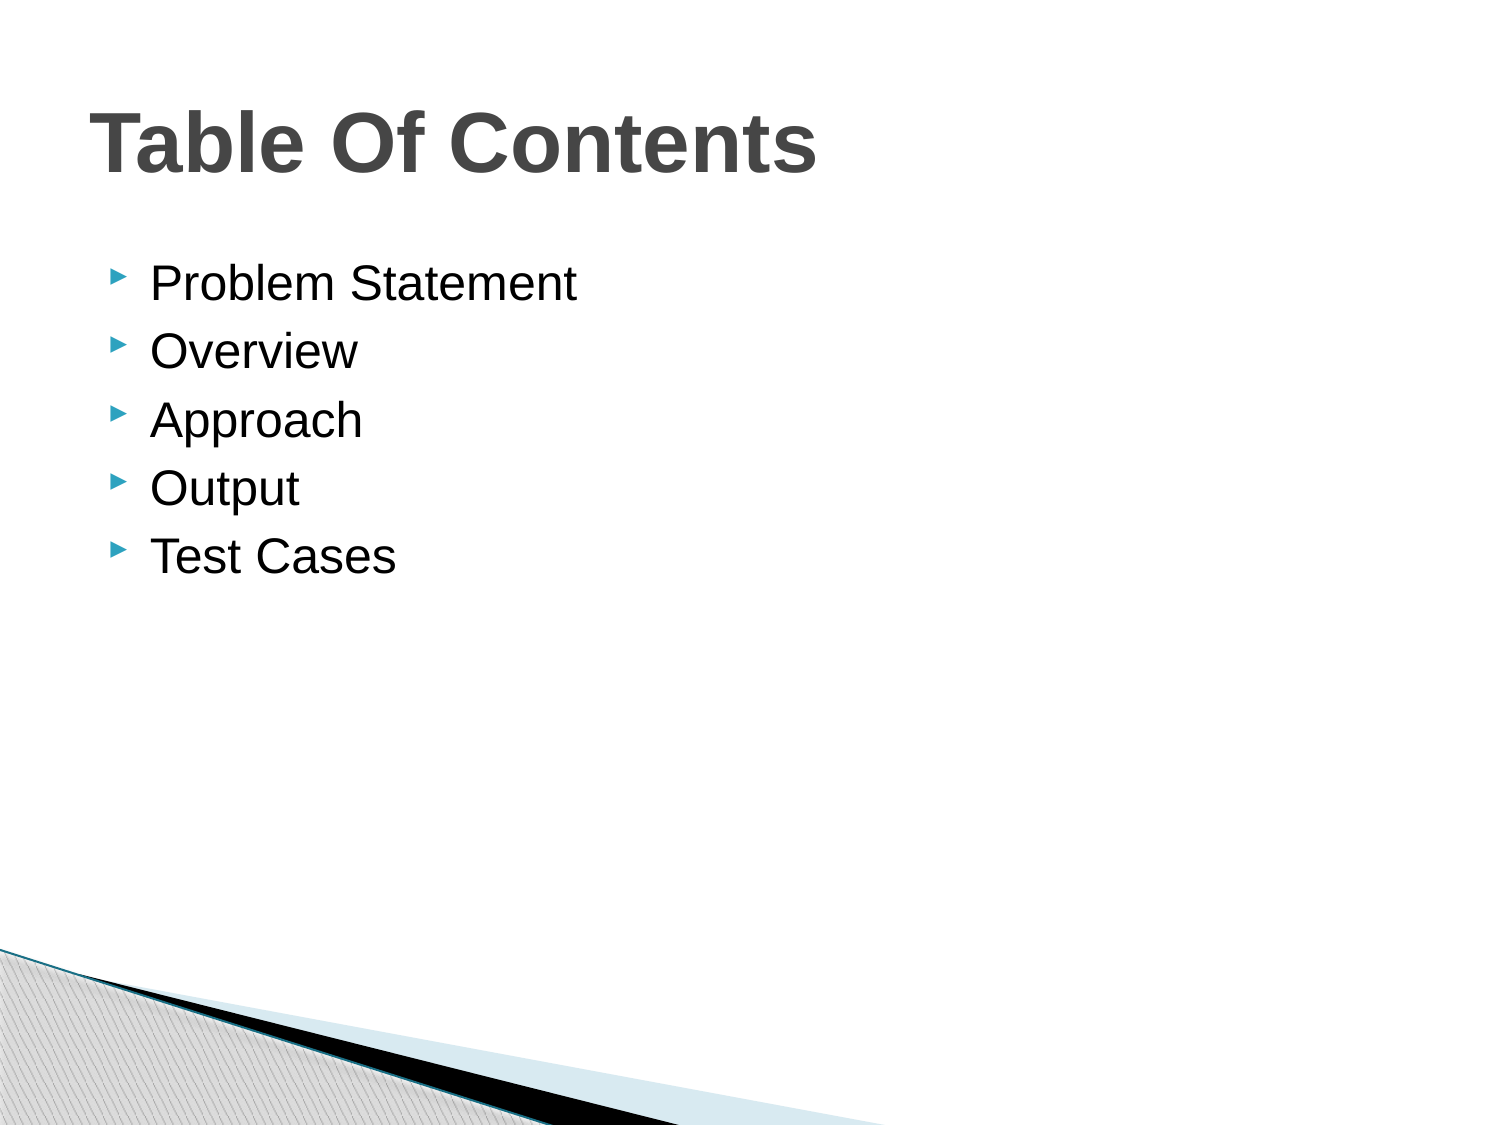

# Table Of Contents
Problem Statement
Overview
Approach
Output
Test Cases